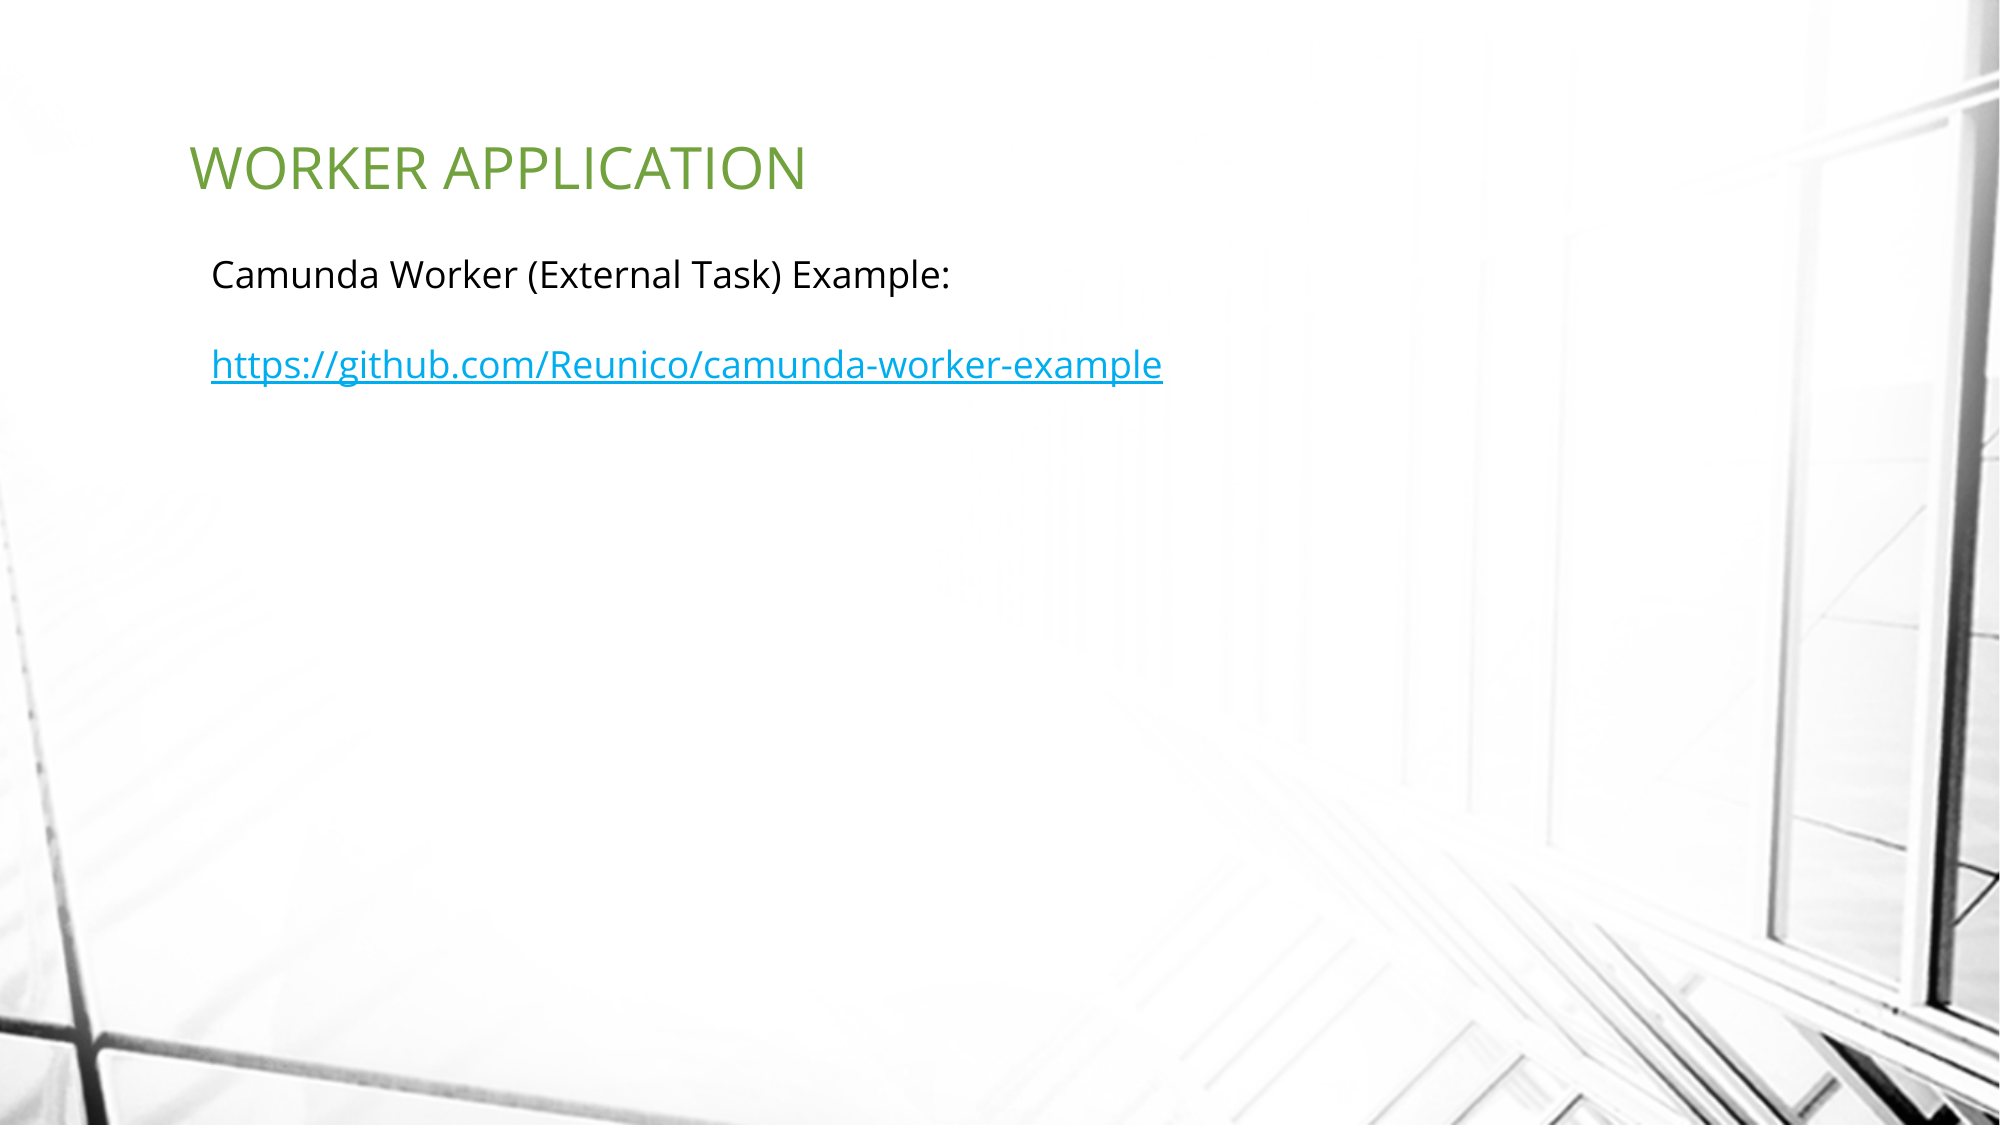

# WORKER APPLICATION
Camunda Worker (External Task) Example:

https://github.com/Reunico/camunda-worker-example